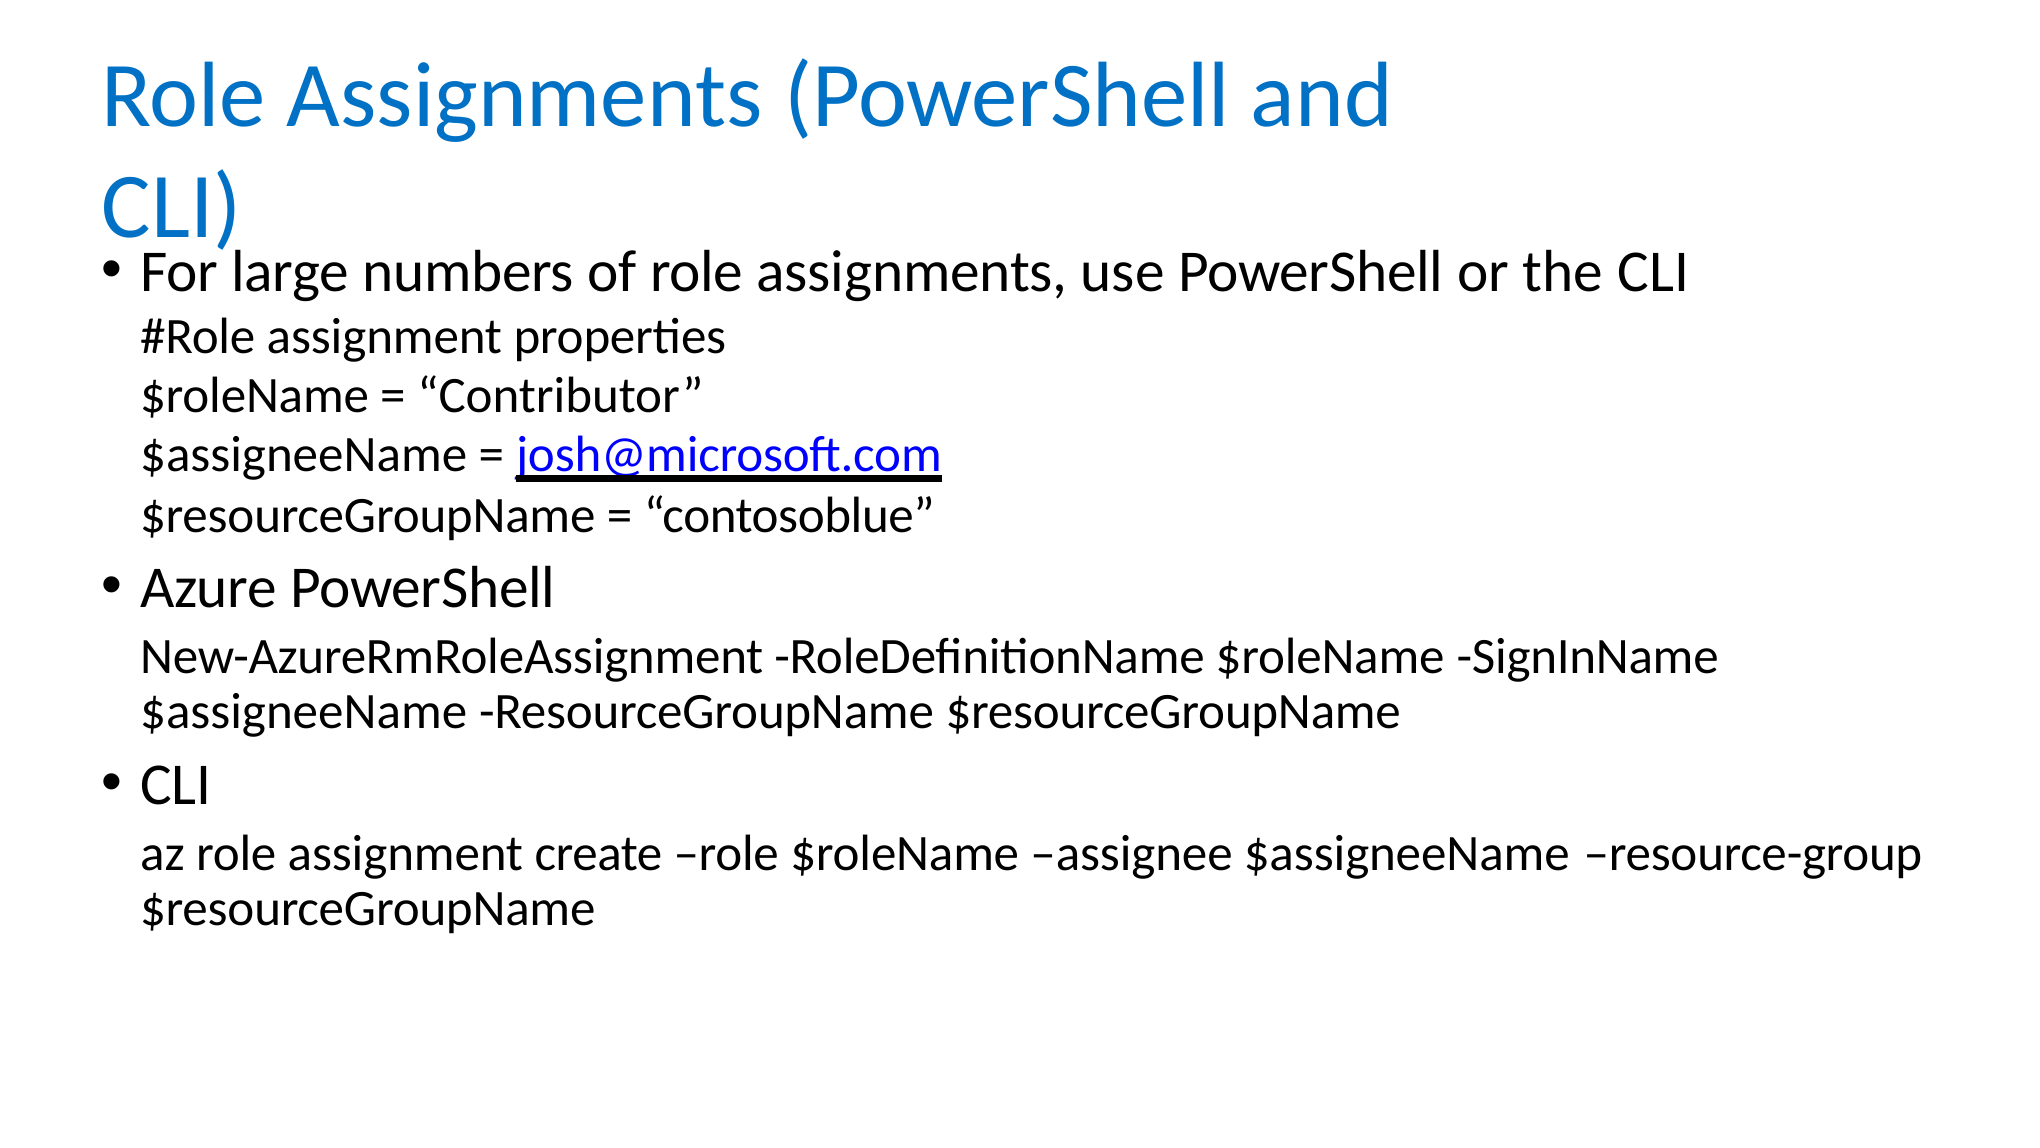

# Role Assignments (PowerShell and CLI)
For large numbers of role assignments, use PowerShell or the CLI
#Role assignment properties
$roleName = “Contributor”
$assigneeName = josh@microsoft.com
$resourceGroupName = “contosoblue”
Azure PowerShell
New-AzureRmRoleAssignment -RoleDefinitionName $roleName -SignInName
$assigneeName -ResourceGroupName $resourceGroupName
CLI
az role assignment create –role $roleName –assignee $assigneeName –resource-group
$resourceGroupName